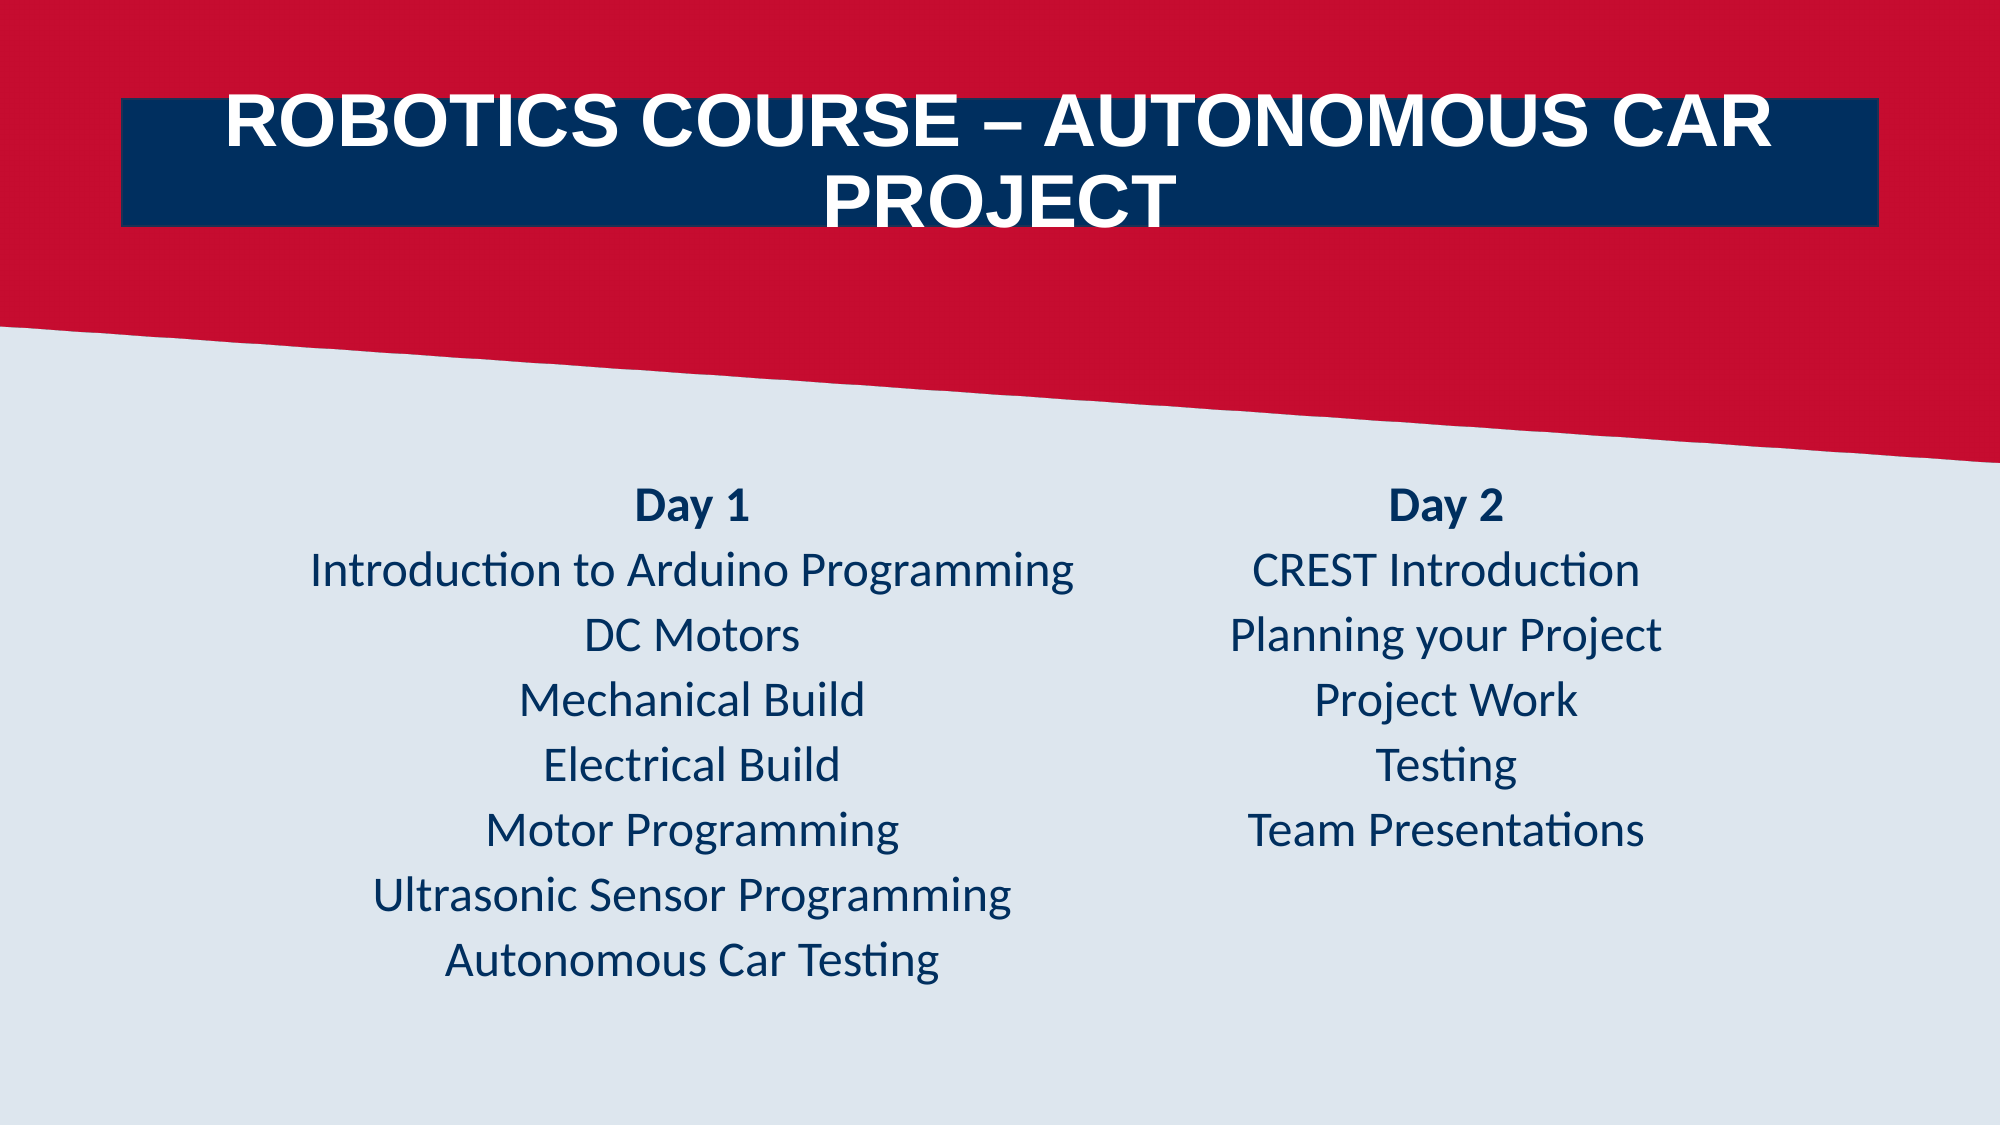

ROBOTICS COURSE – AUTONOMOUS CAR PROJECT
| Day 1 | Day 2 |
| --- | --- |
| Introduction to Arduino Programming | CREST Introduction |
| DC Motors | Planning your Project |
| Mechanical Build | Project Work |
| Electrical Build | Testing |
| Motor Programming | Team Presentations |
| Ultrasonic Sensor Programming |  |
| Autonomous Car Testing |  |